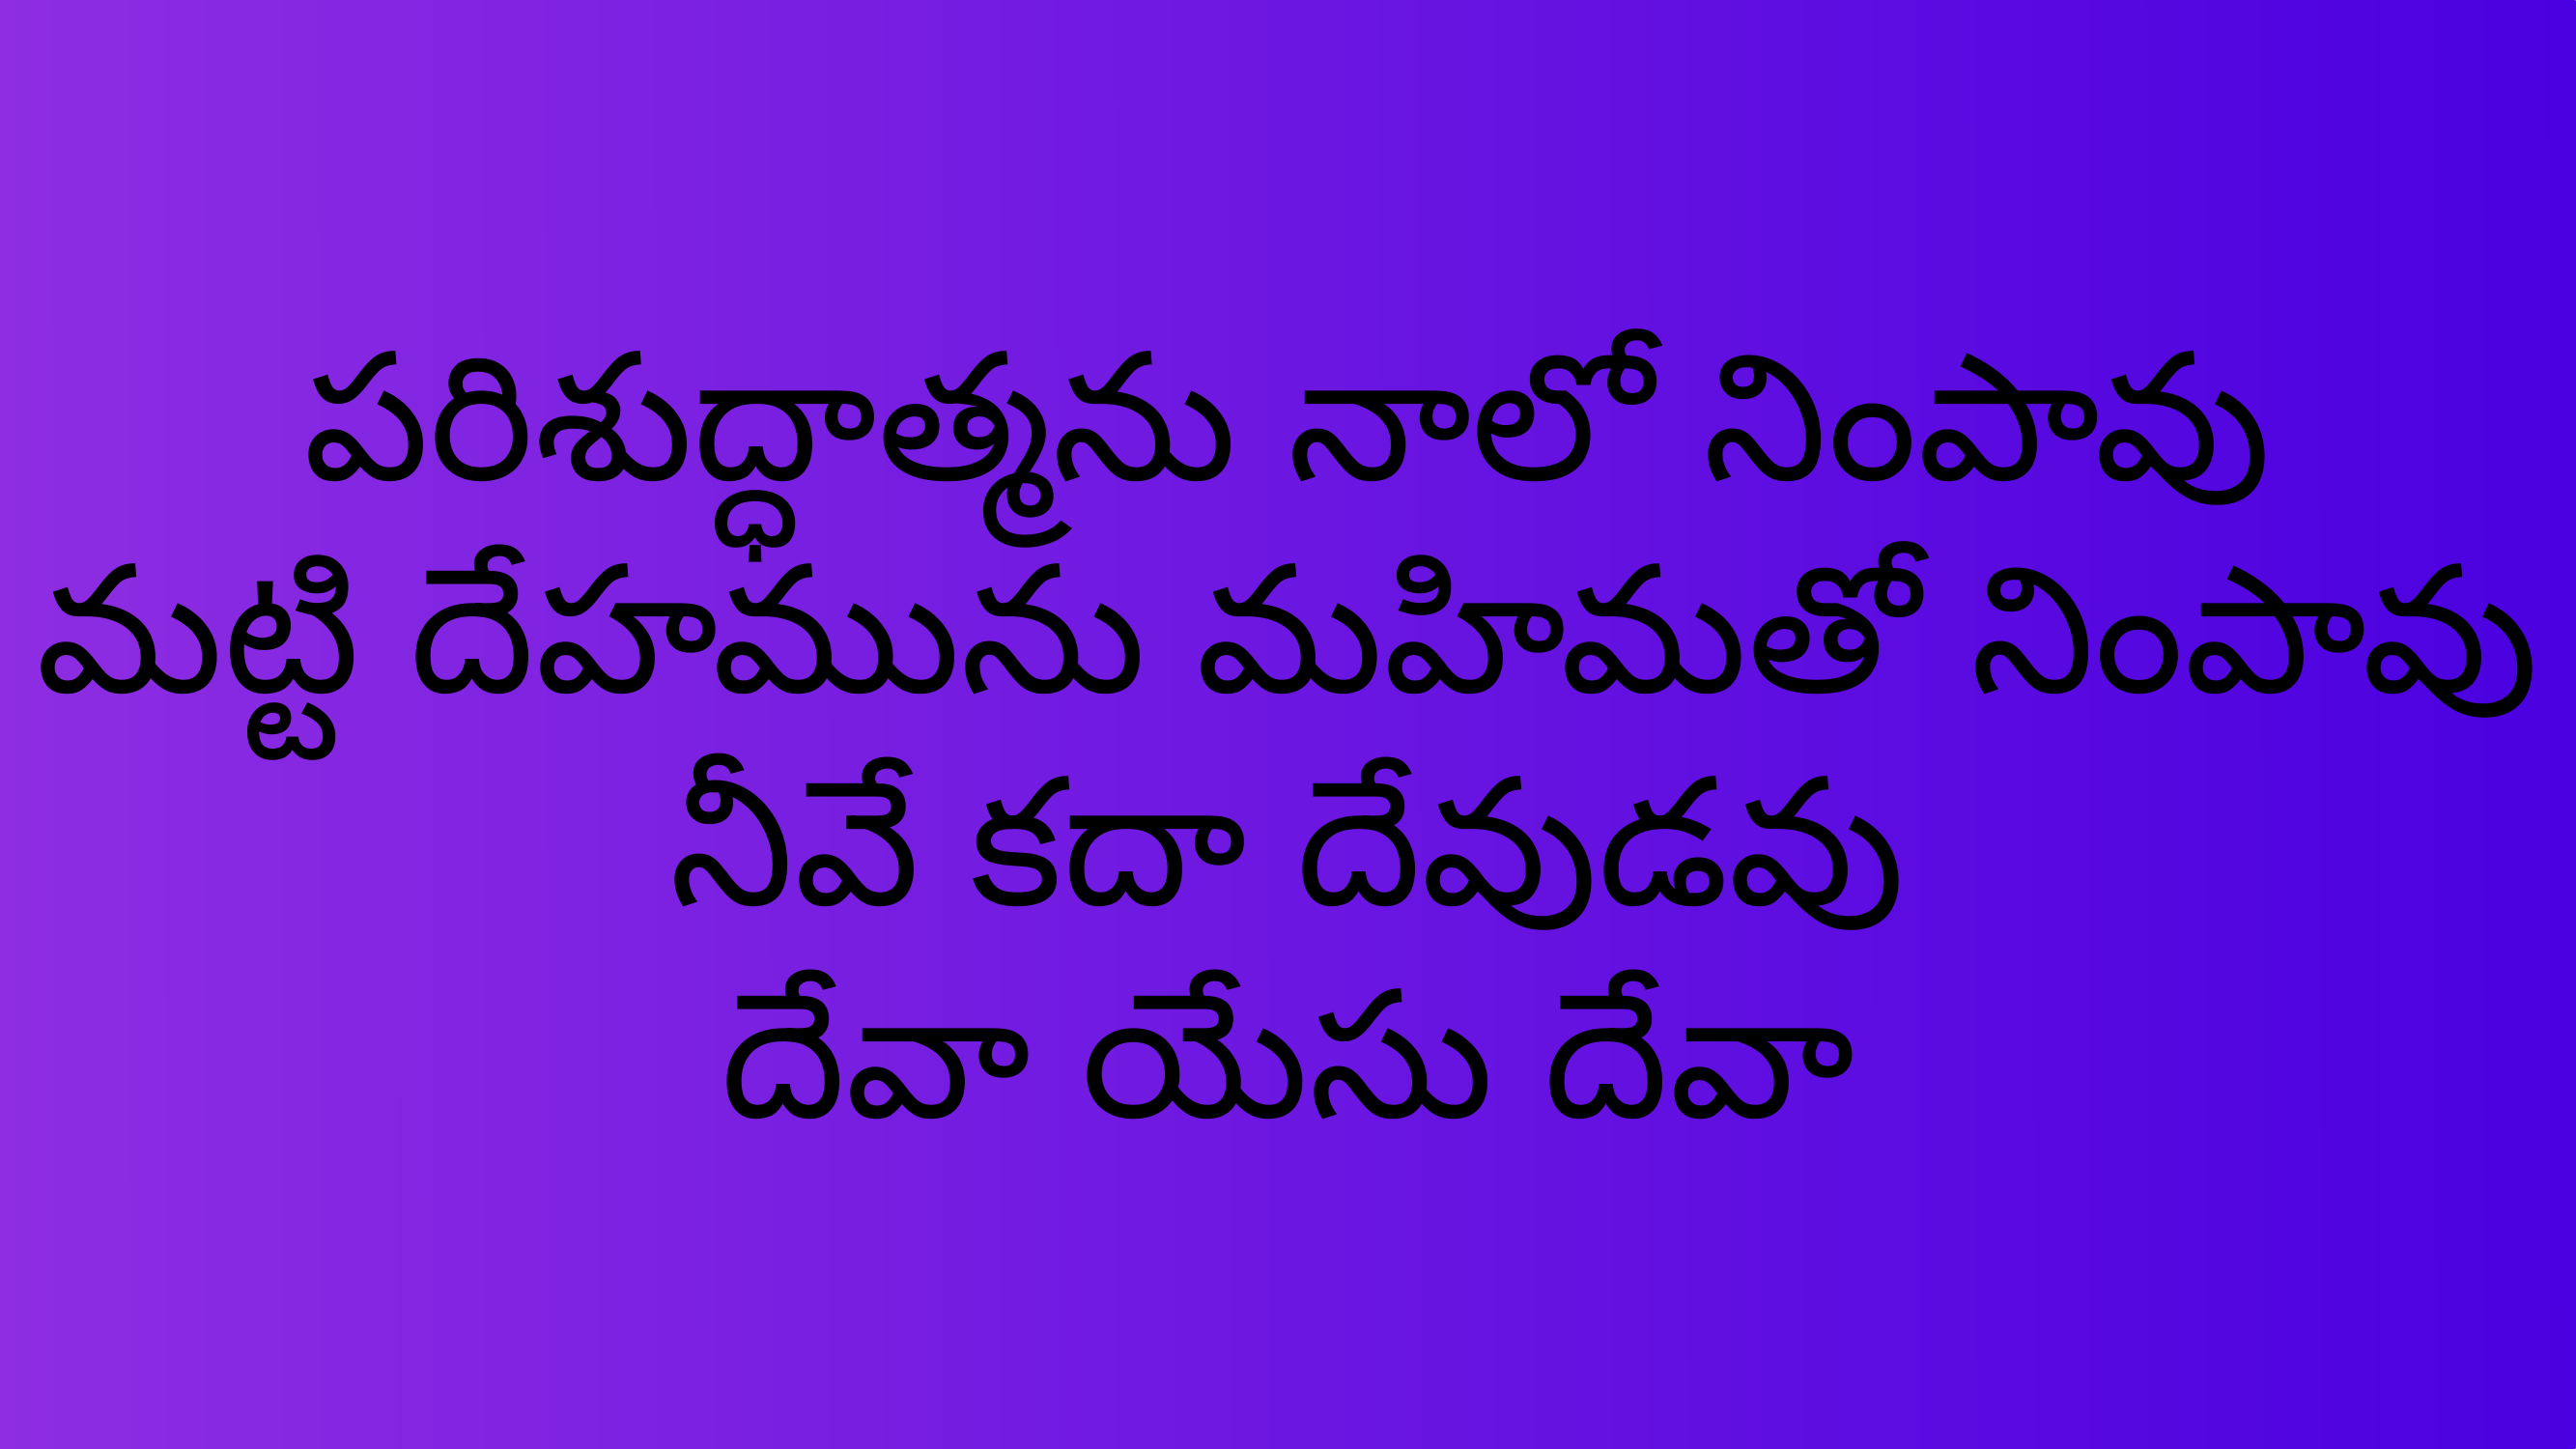

పరిశుద్ధాత్మను నాలో నింపావు
మట్టి దేహమును మహిమతో నింపావు
నీవే కదా దేవుడవు
దేవా యేసు దేవా